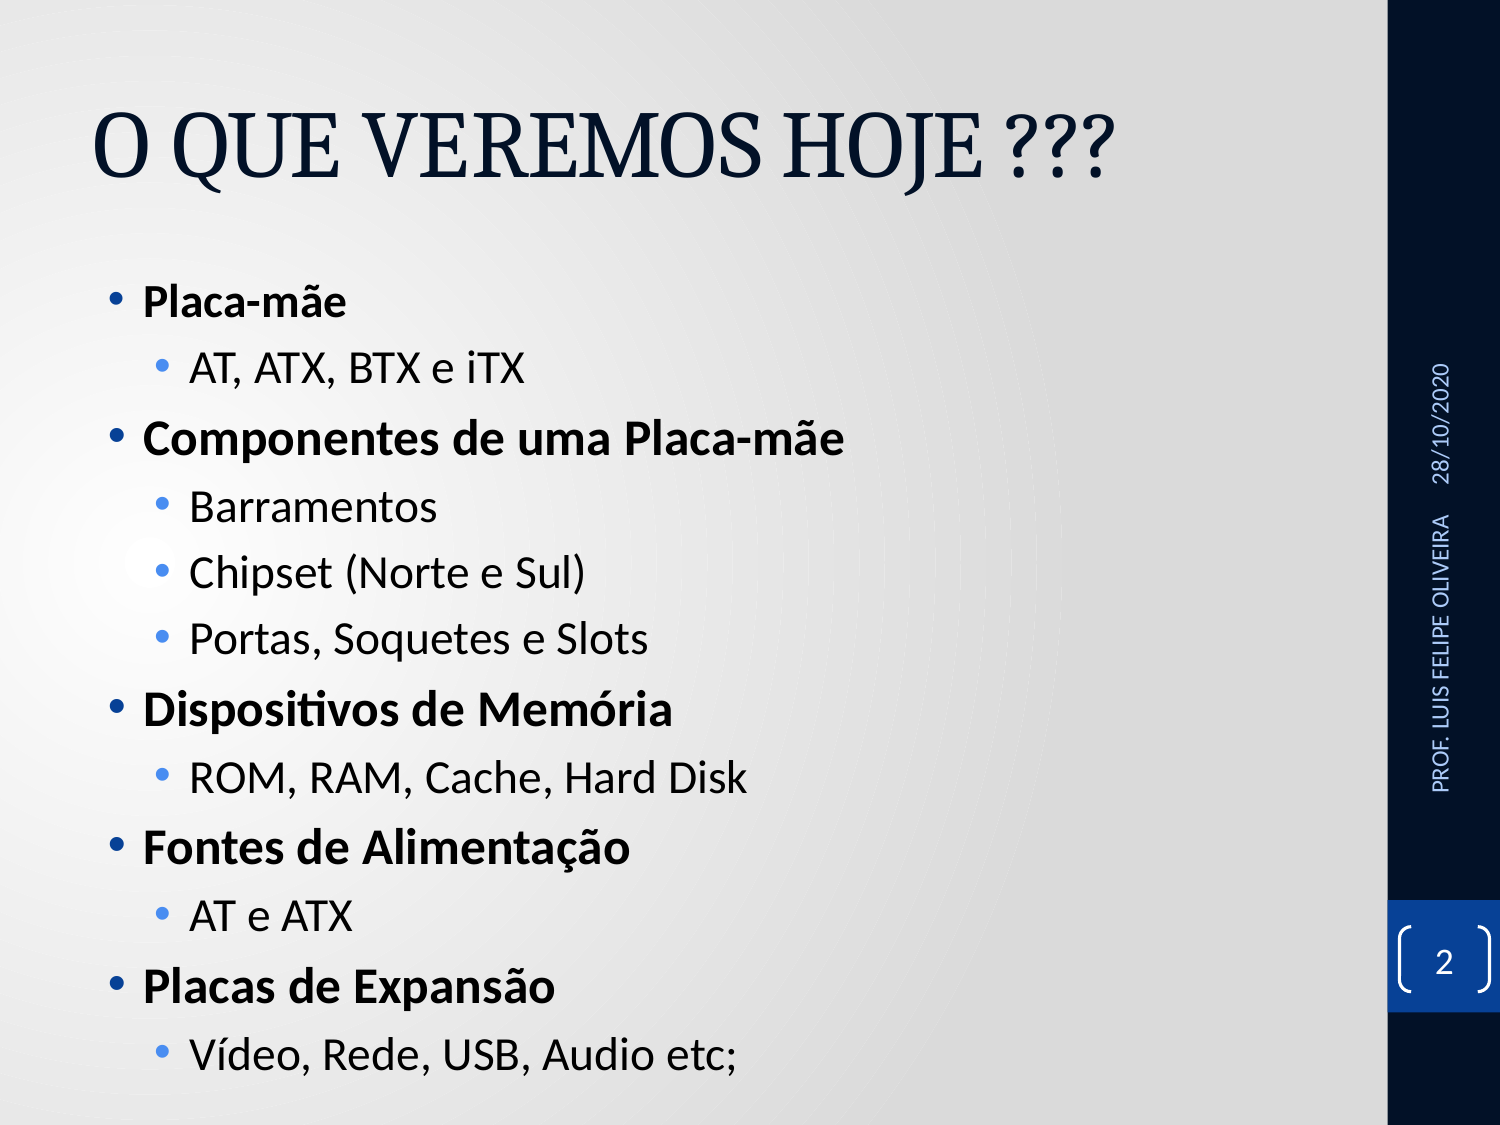

# O QUE VEREMOS HOJE ???
Placa-mãe
AT, ATX, BTX e iTX
Componentes de uma Placa-mãe
Barramentos
Chipset (Norte e Sul)
Portas, Soquetes e Slots
Dispositivos de Memória
ROM, RAM, Cache, Hard Disk
Fontes de Alimentação
AT e ATX
Placas de Expansão
Vídeo, Rede, USB, Audio etc;

28/10/2020
PROF. LUIS FELIPE OLIVEIRA
2